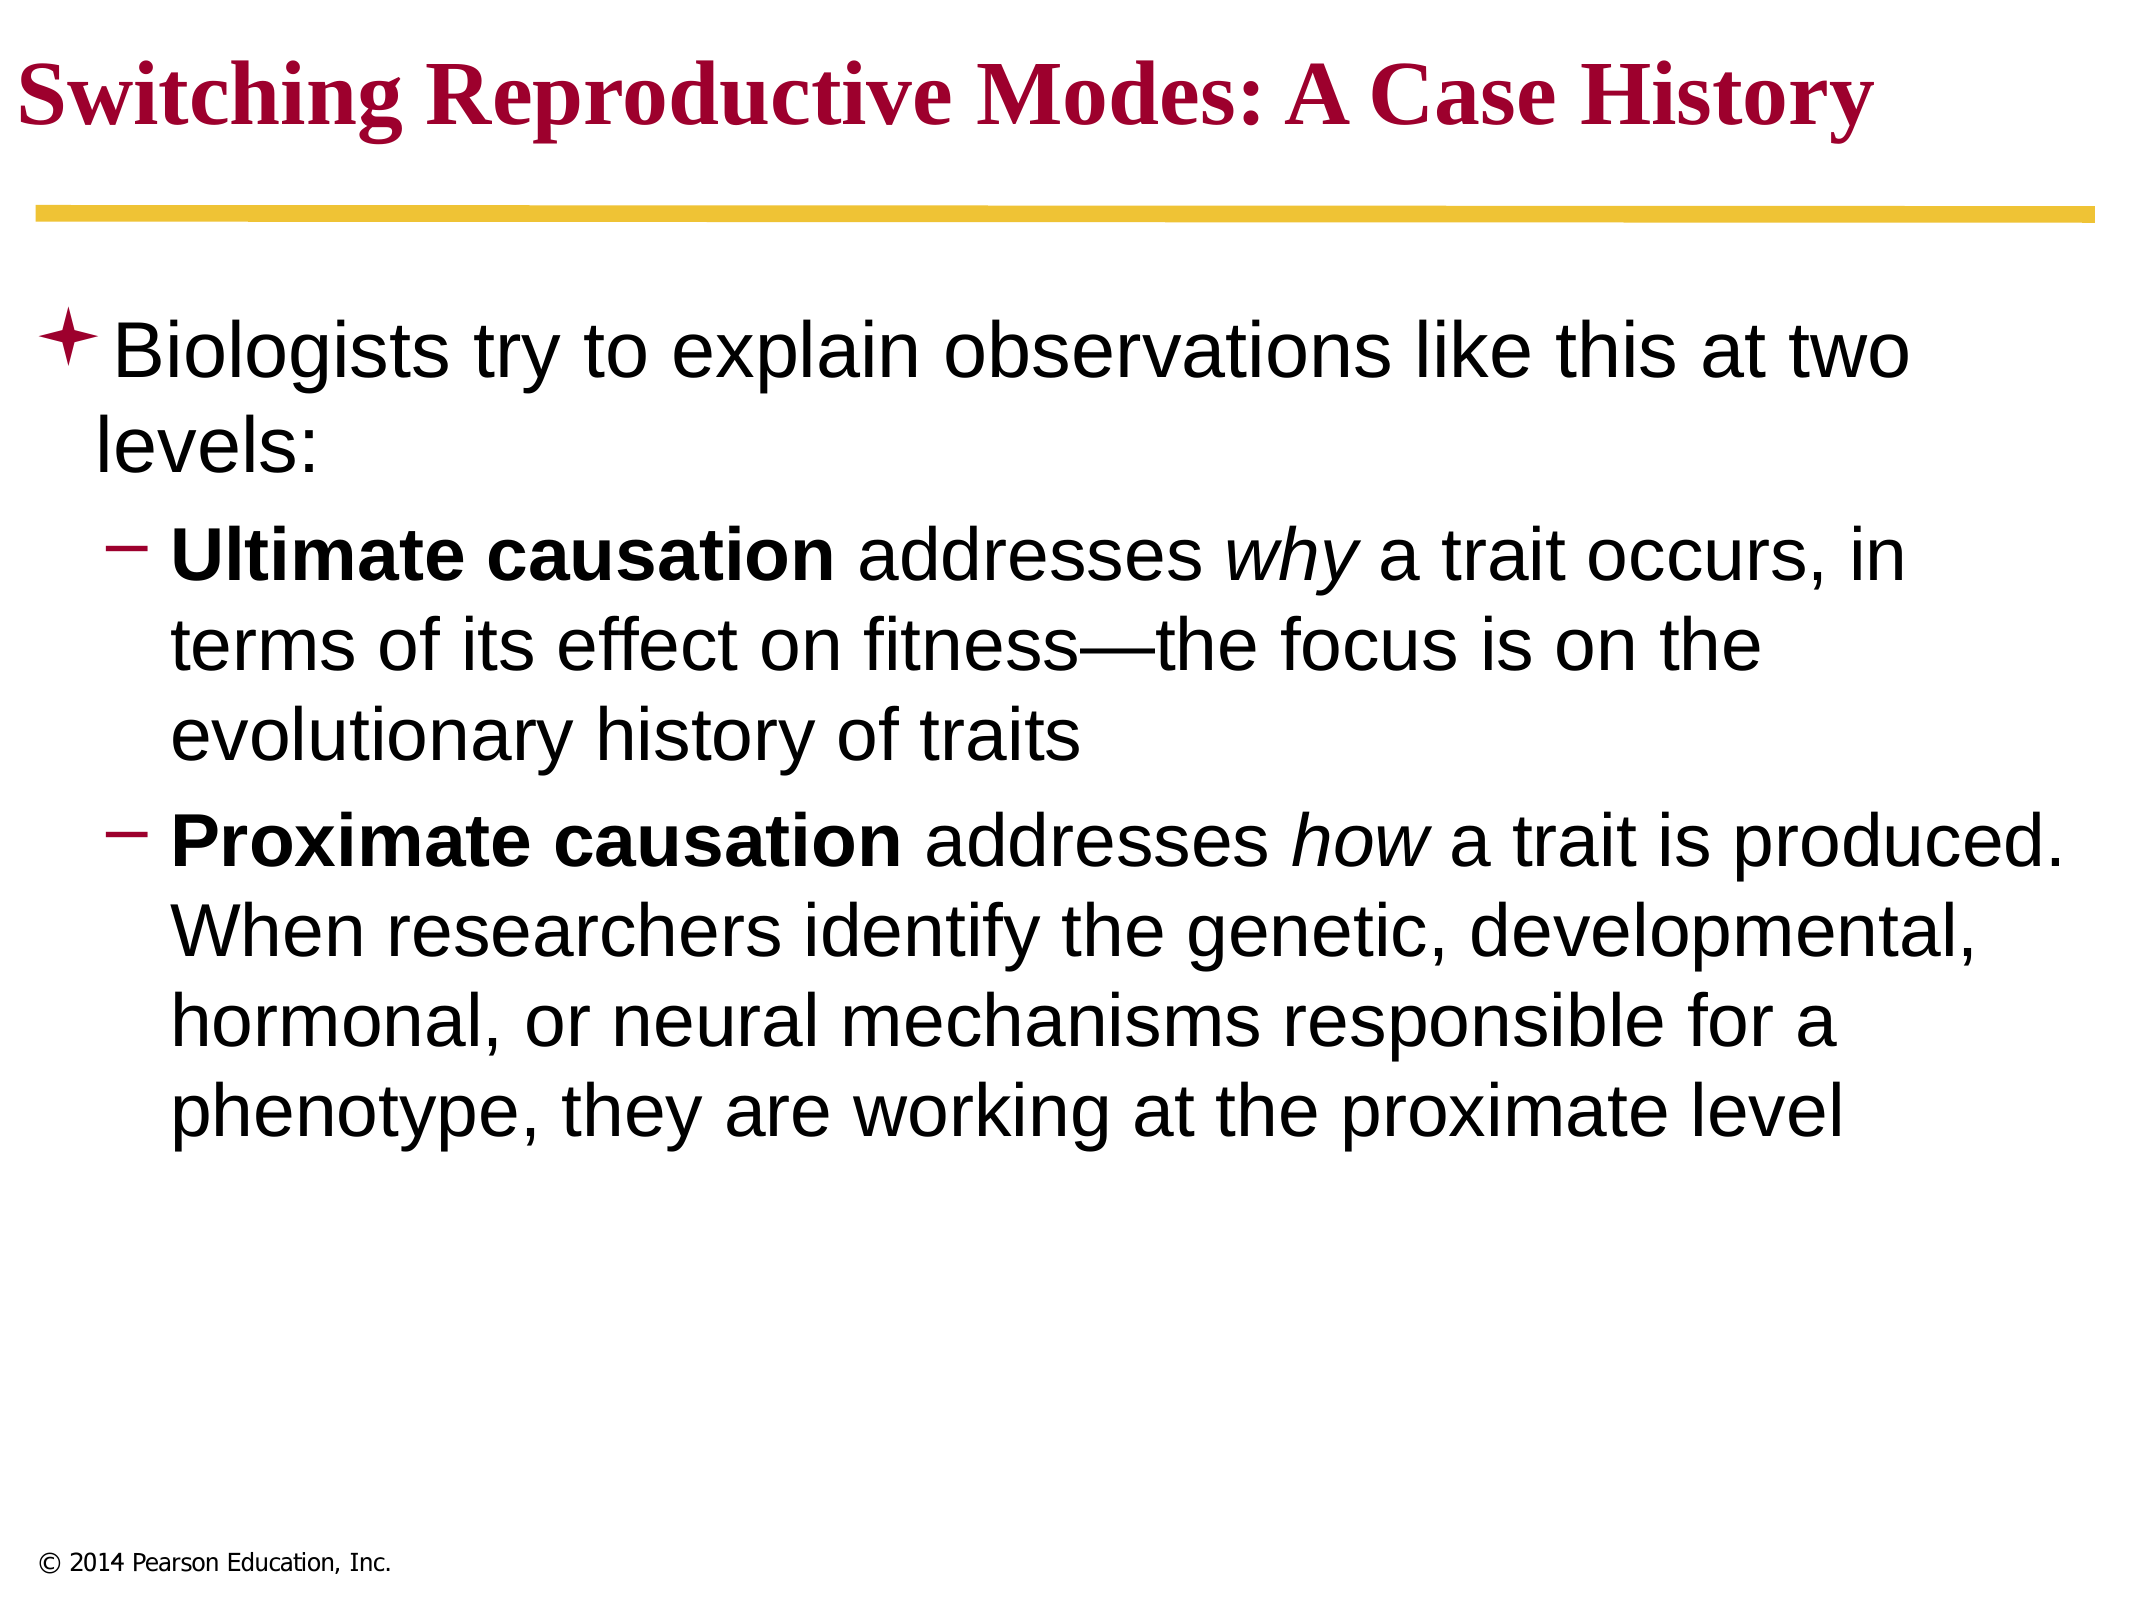

Switching Reproductive Modes: A Case History

Biologists try to explain observations like this at two levels:
Ultimate causation addresses why a trait occurs, in terms of its effect on fitness—the focus is on the evolutionary history of traits
Proximate causation addresses how a trait is produced. When researchers identify the genetic, developmental, hormonal, or neural mechanisms responsible for a phenotype, they are working at the proximate level